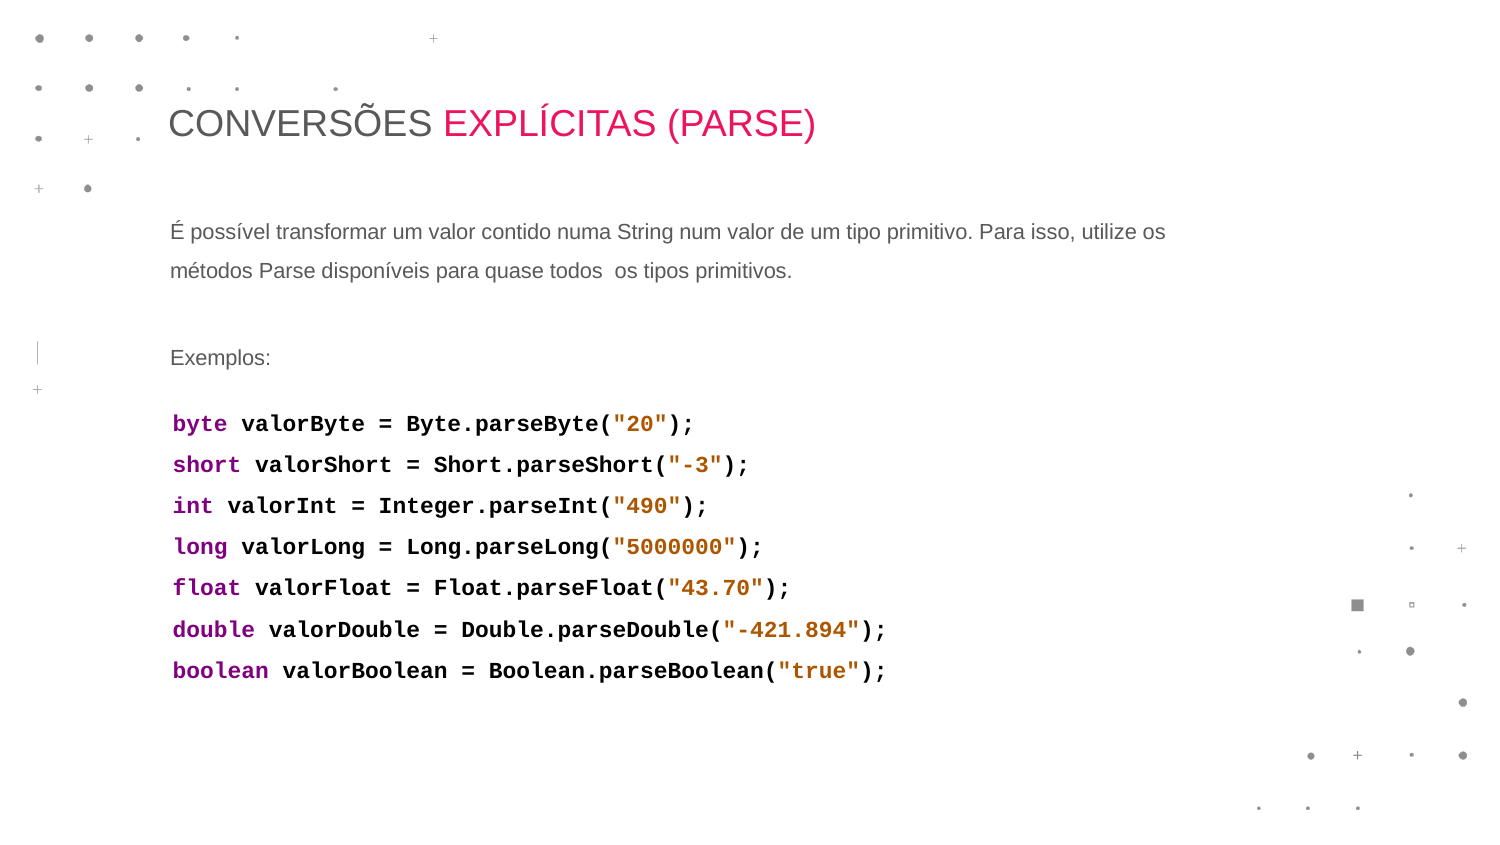

CONVERSÕES EXPLÍCITAS (PARSE)
É possível transformar um valor contido numa String num valor de um tipo primitivo. Para isso, utilize os métodos Parse disponíveis para quase todos  os tipos primitivos.

Exemplos:

byte valorByte = Byte.parseByte("20");
short valorShort = Short.parseShort("-3");
int valorInt = Integer.parseInt("490");
long valorLong = Long.parseLong("5000000");
float valorFloat = Float.parseFloat("43.70");
double valorDouble = Double.parseDouble("-421.894");
boolean valorBoolean = Boolean.parseBoolean("true");